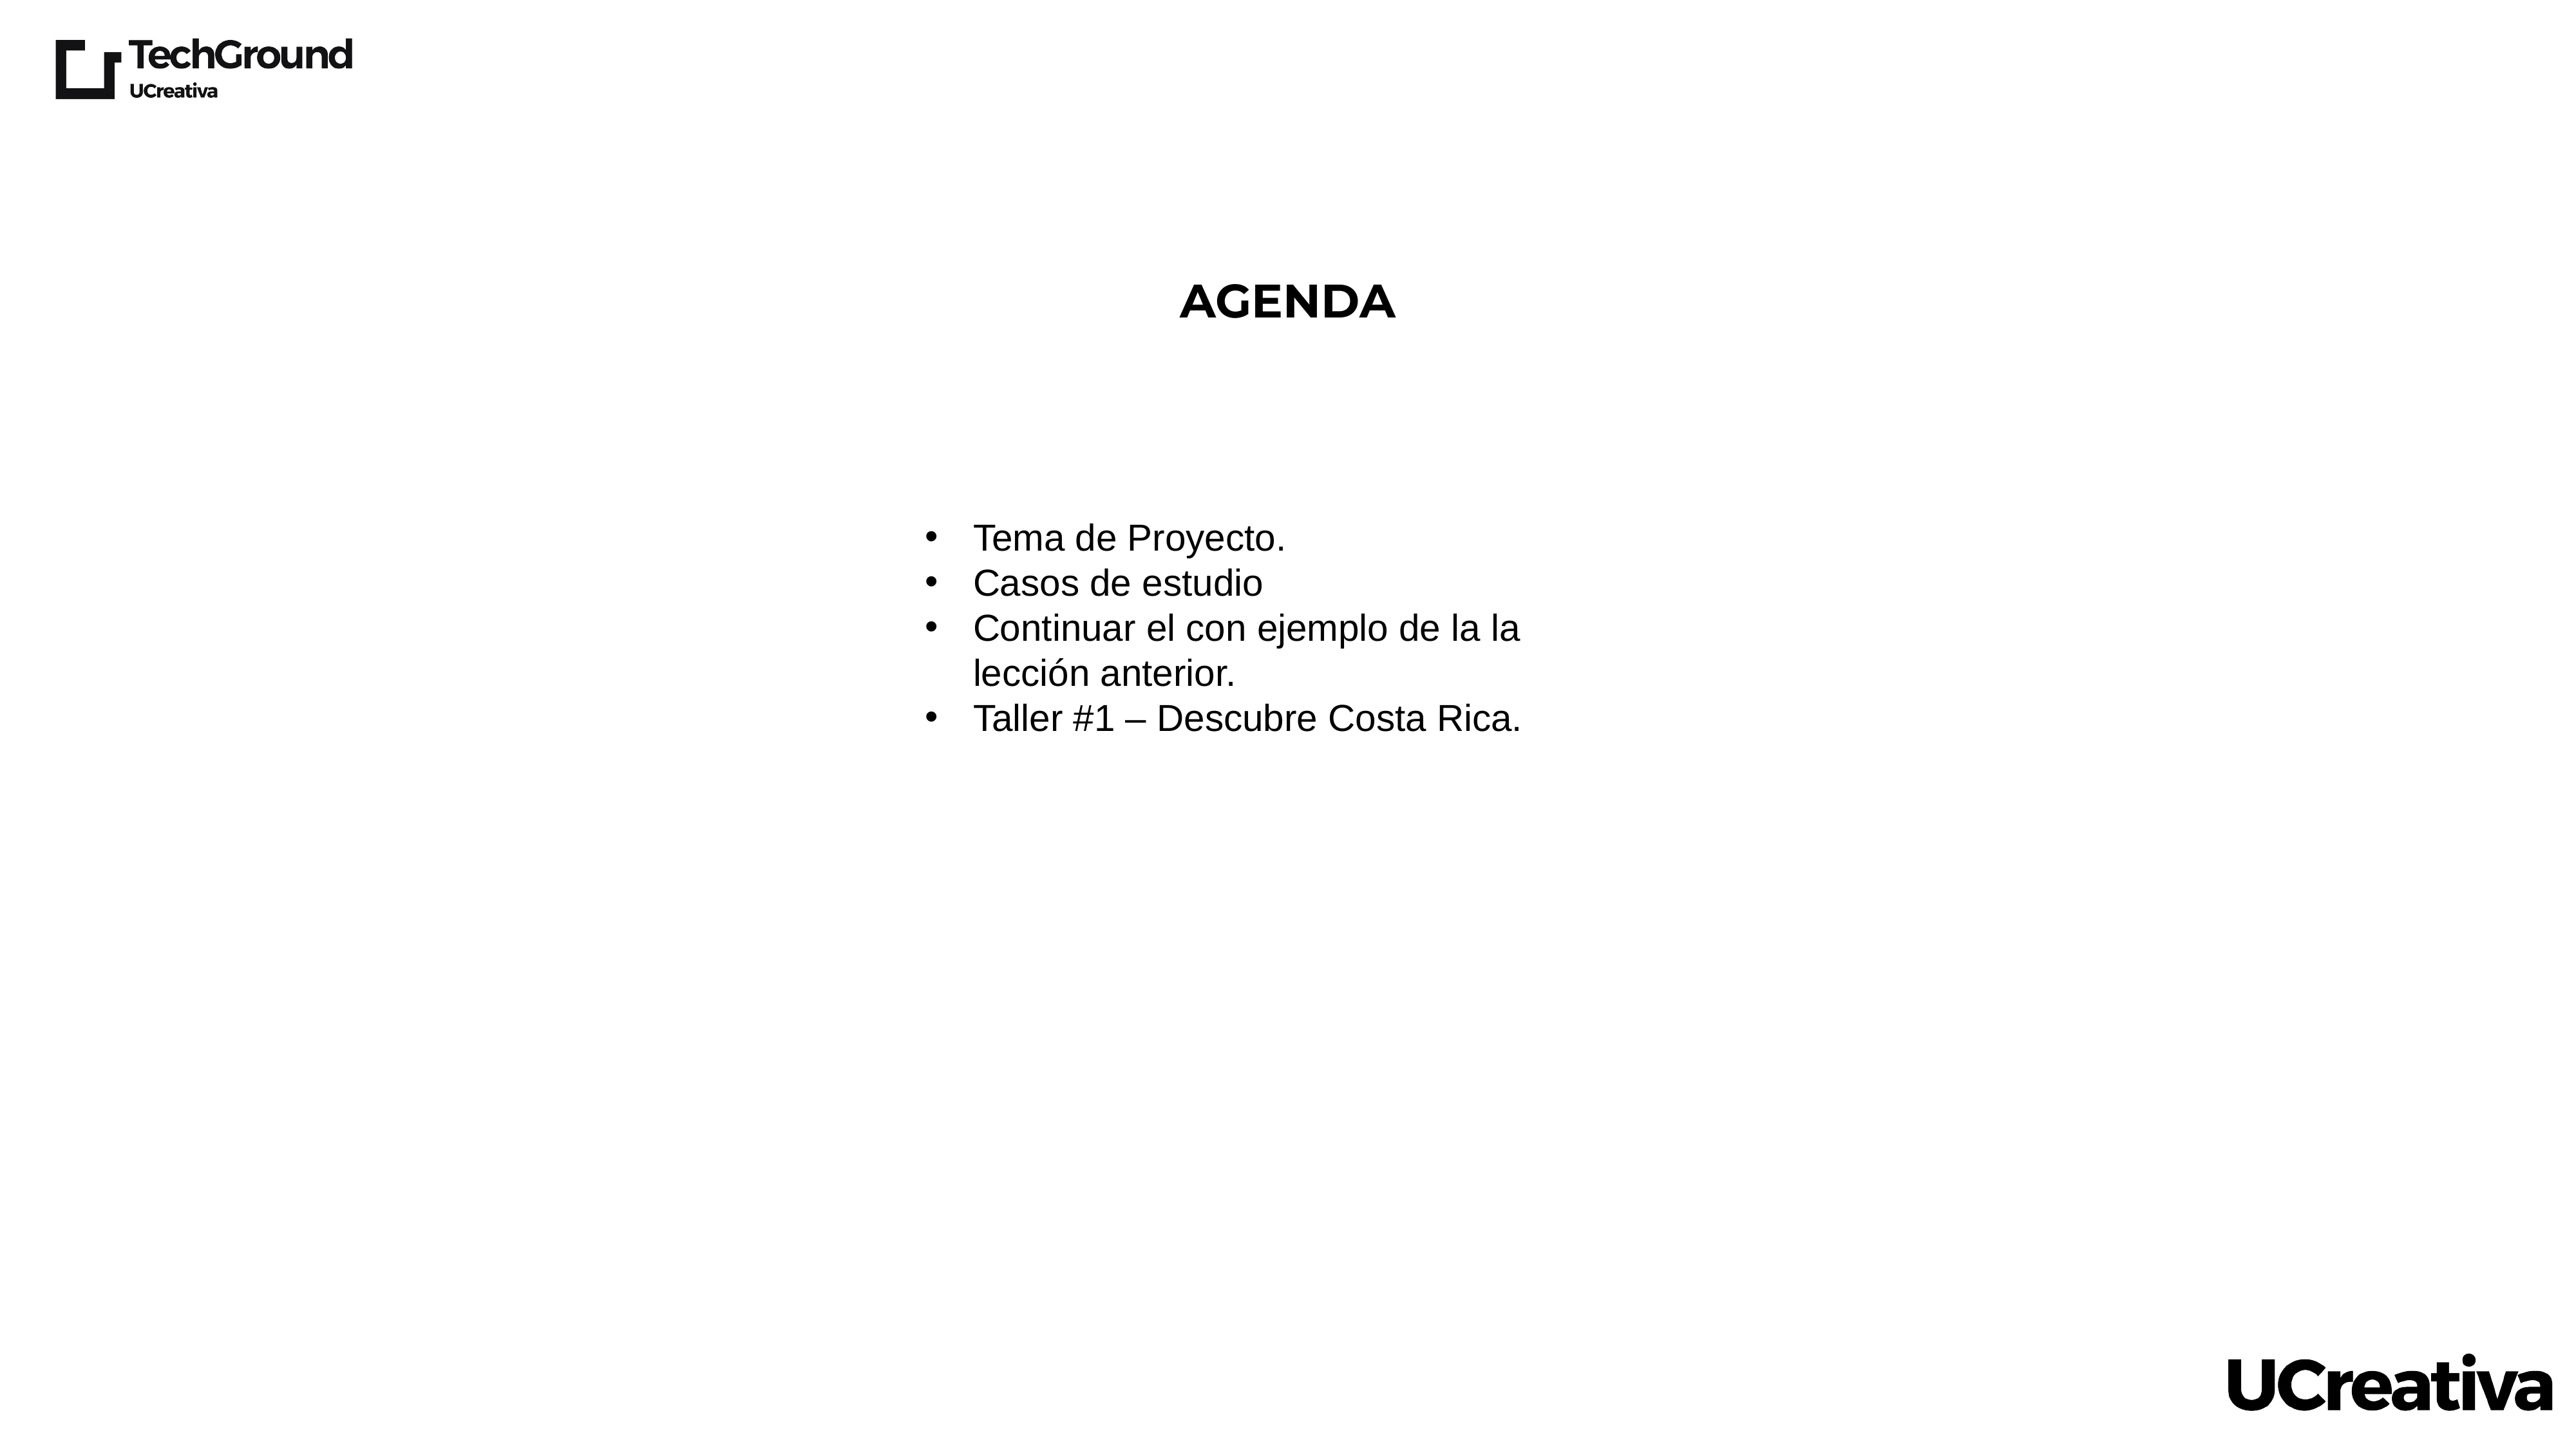

AGENDA
Tema de Proyecto.
Casos de estudio
Continuar el con ejemplo de la la lección anterior.
Taller #1 – Descubre Costa Rica.